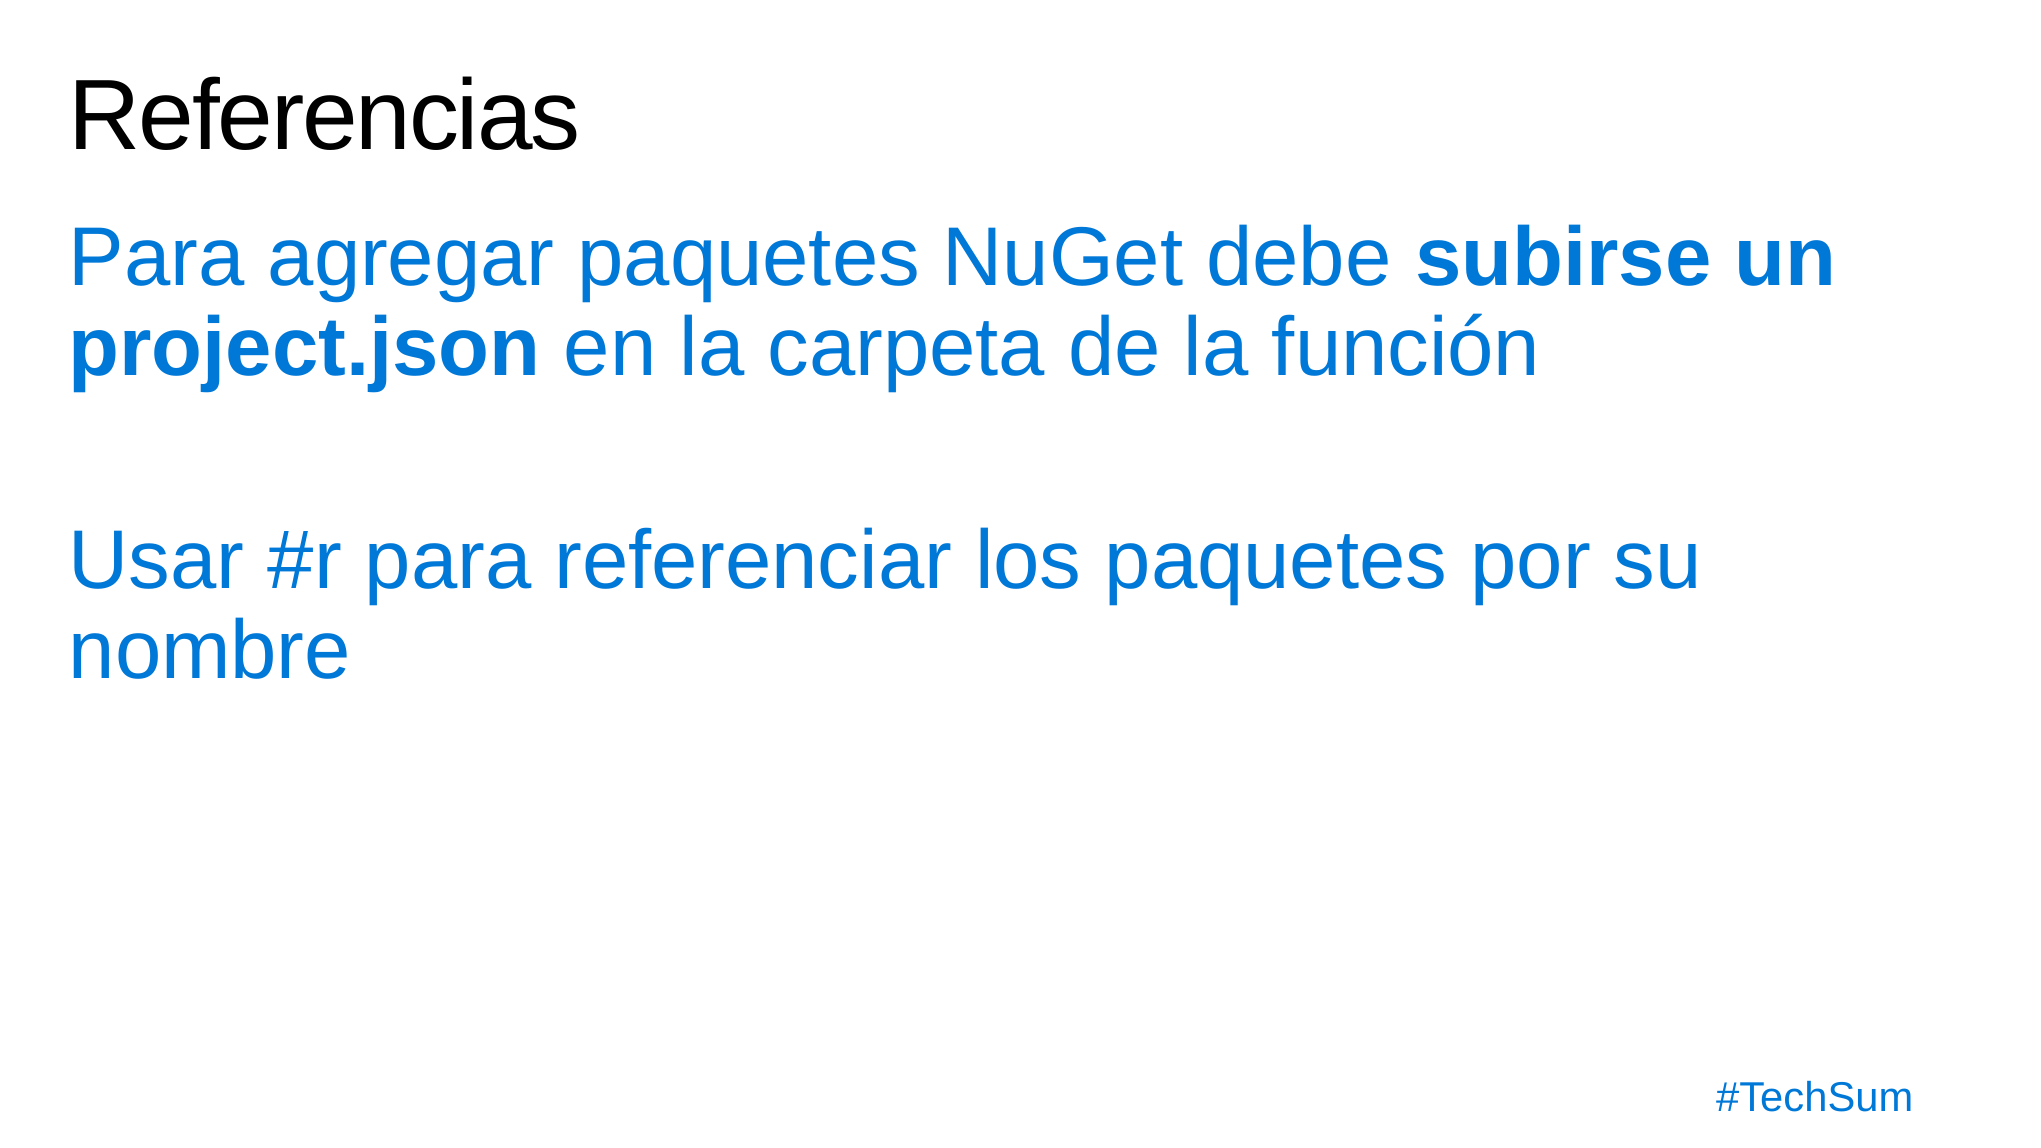

# Referencias
Para agregar paquetes NuGet debe subirse un project.json en la carpeta de la función

Usar #r para referenciar los paquetes por su nombre